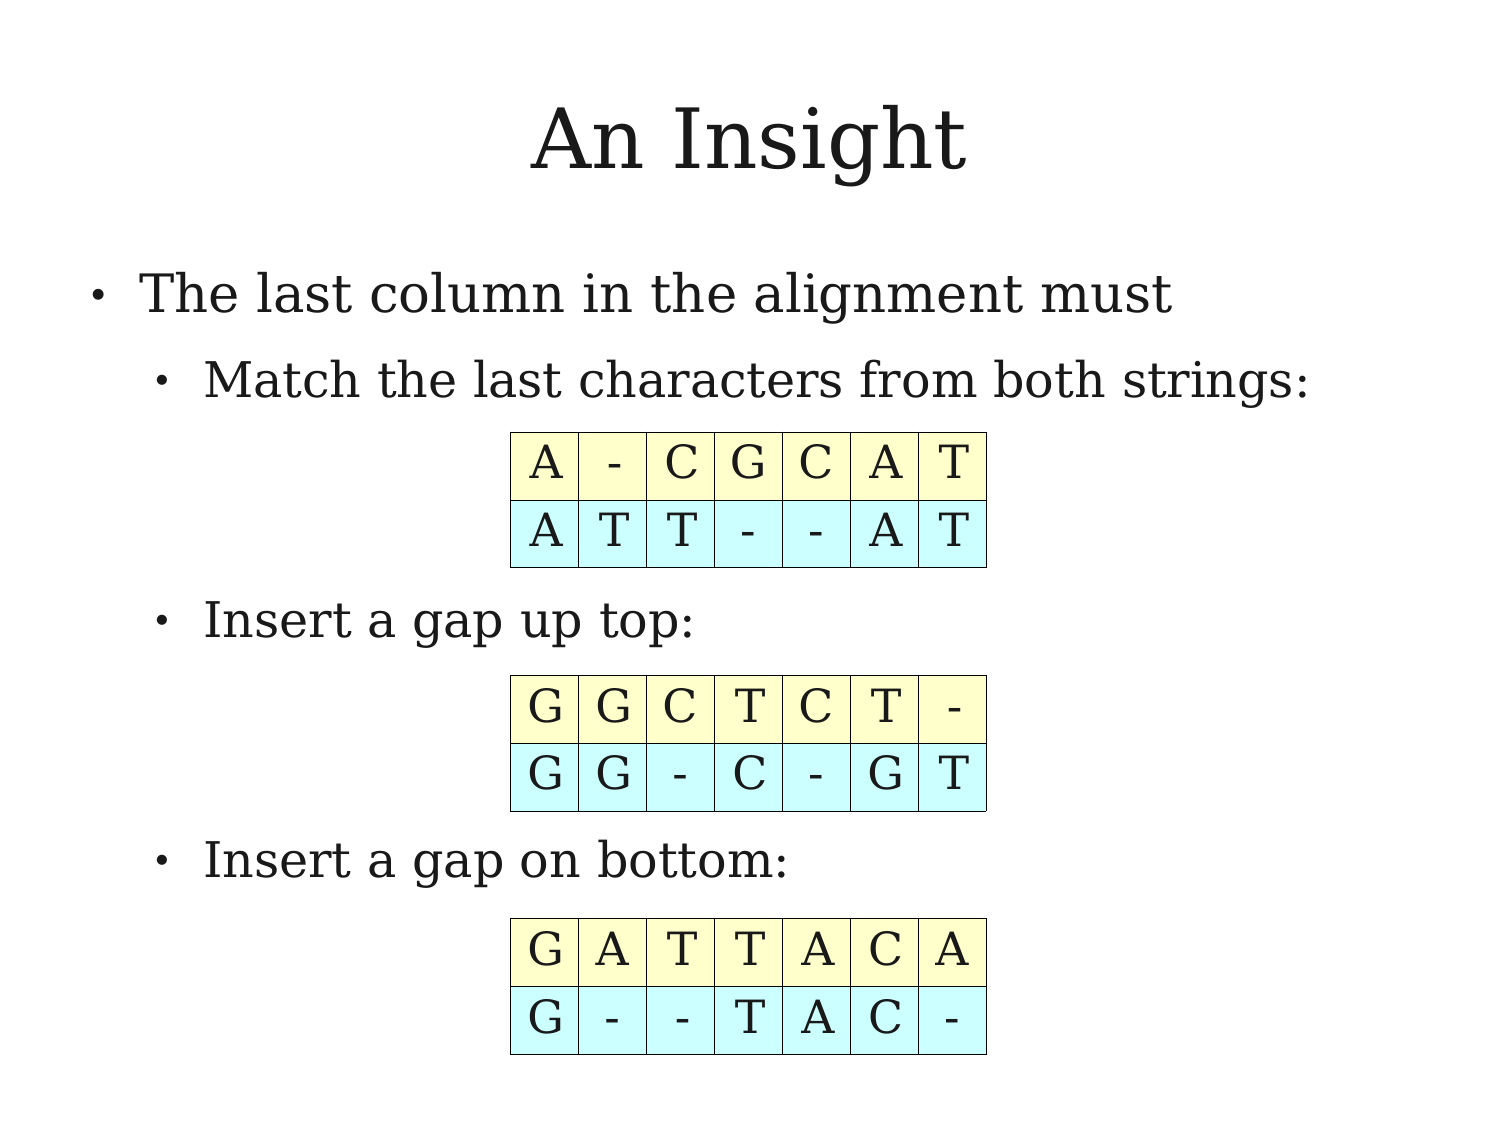

# An Insight
The last column in the alignment must
●
Match the last characters from both strings:
●
| A | - | C | G | C | A | T |
| --- | --- | --- | --- | --- | --- | --- |
| A | T | T | - | - | A | T |
T
Insert a gap up top:
●
| G | G | C | T | C | T | - |
| --- | --- | --- | --- | --- | --- | --- |
| G | G | - | C | - | G | T |
T
Insert a gap on bottom:
●
| G | A | T | T | A | C | A |
| --- | --- | --- | --- | --- | --- | --- |
| G | - | - | T | A | C | - |
T